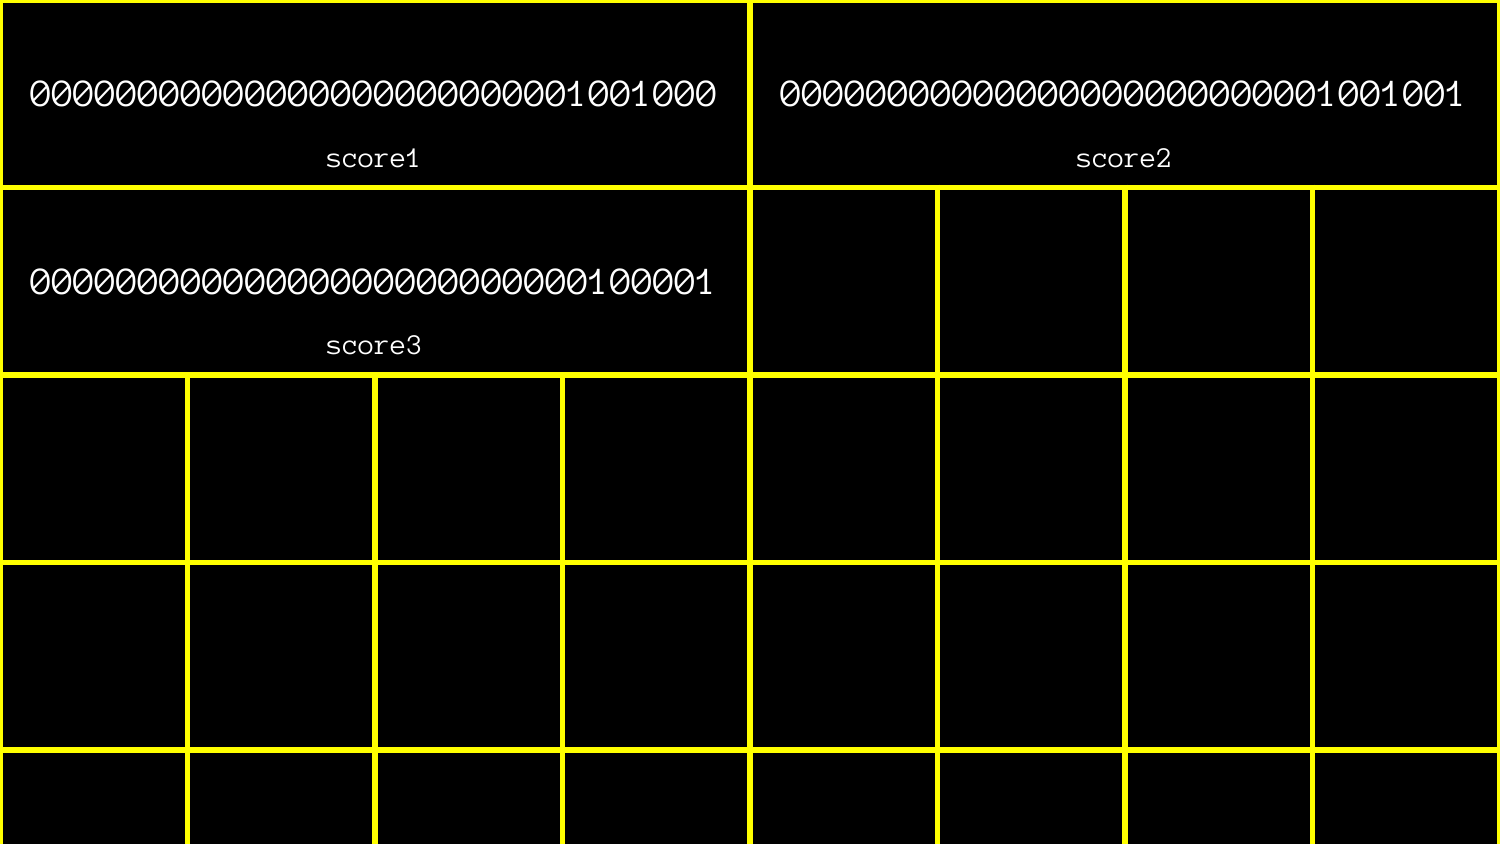

| 00000000000000000000000001001000 score1 |  |  |  | 00000000000000000000000001001001 score2 |  |  |  |
| --- | --- | --- | --- | --- | --- | --- | --- |
| 00000000000000000000000000100001 score3 |  |  |  |  |  |  |  |
|  |  |  |  |  |  |  |  |
|  |  |  |  |  |  |  |  |
|  |  |  |  |  |  |  |  |